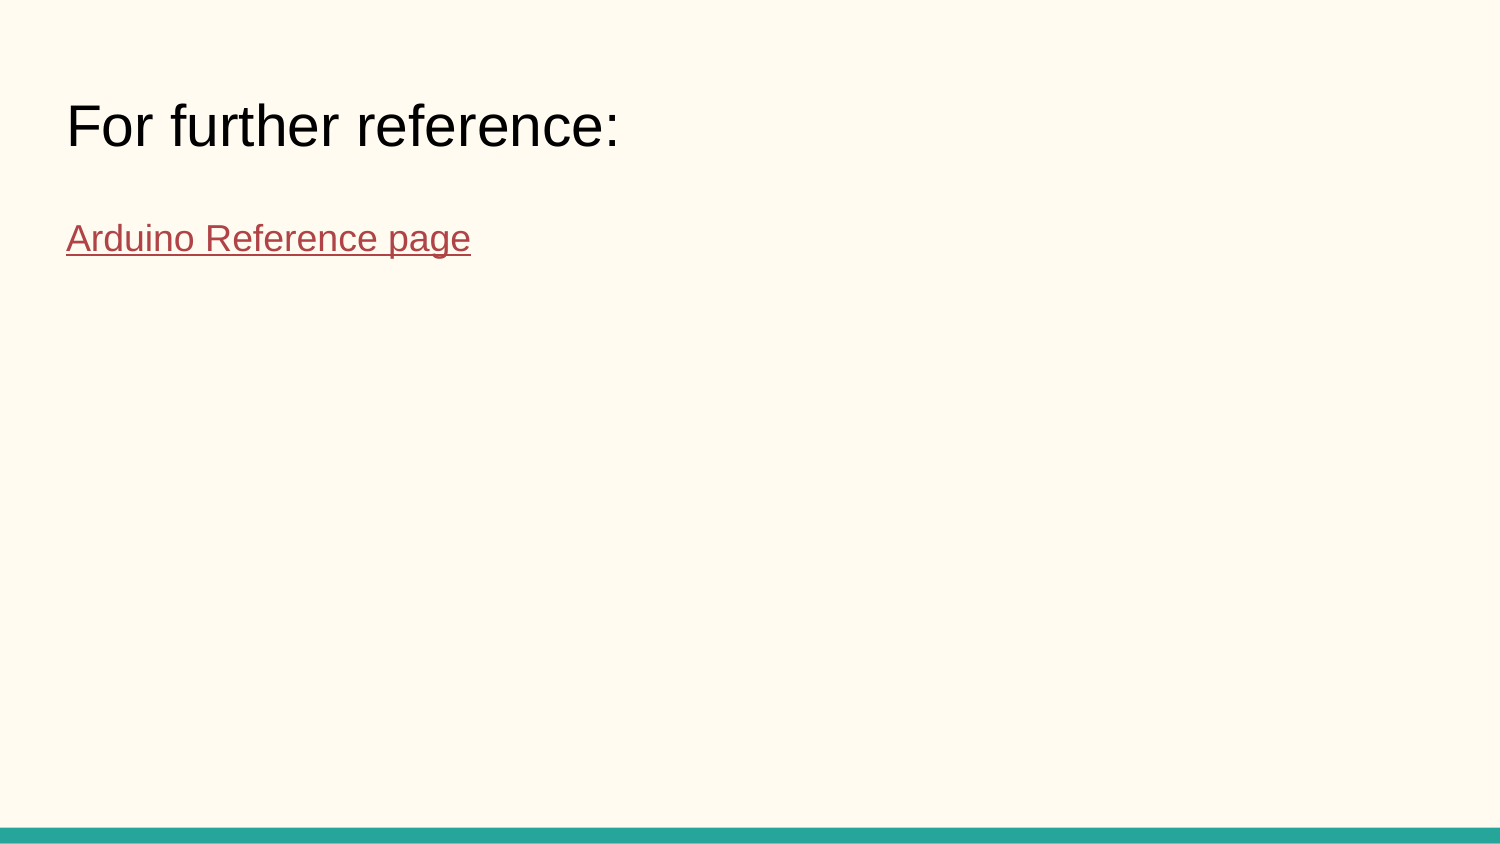

# For further reference:
Arduino Reference page